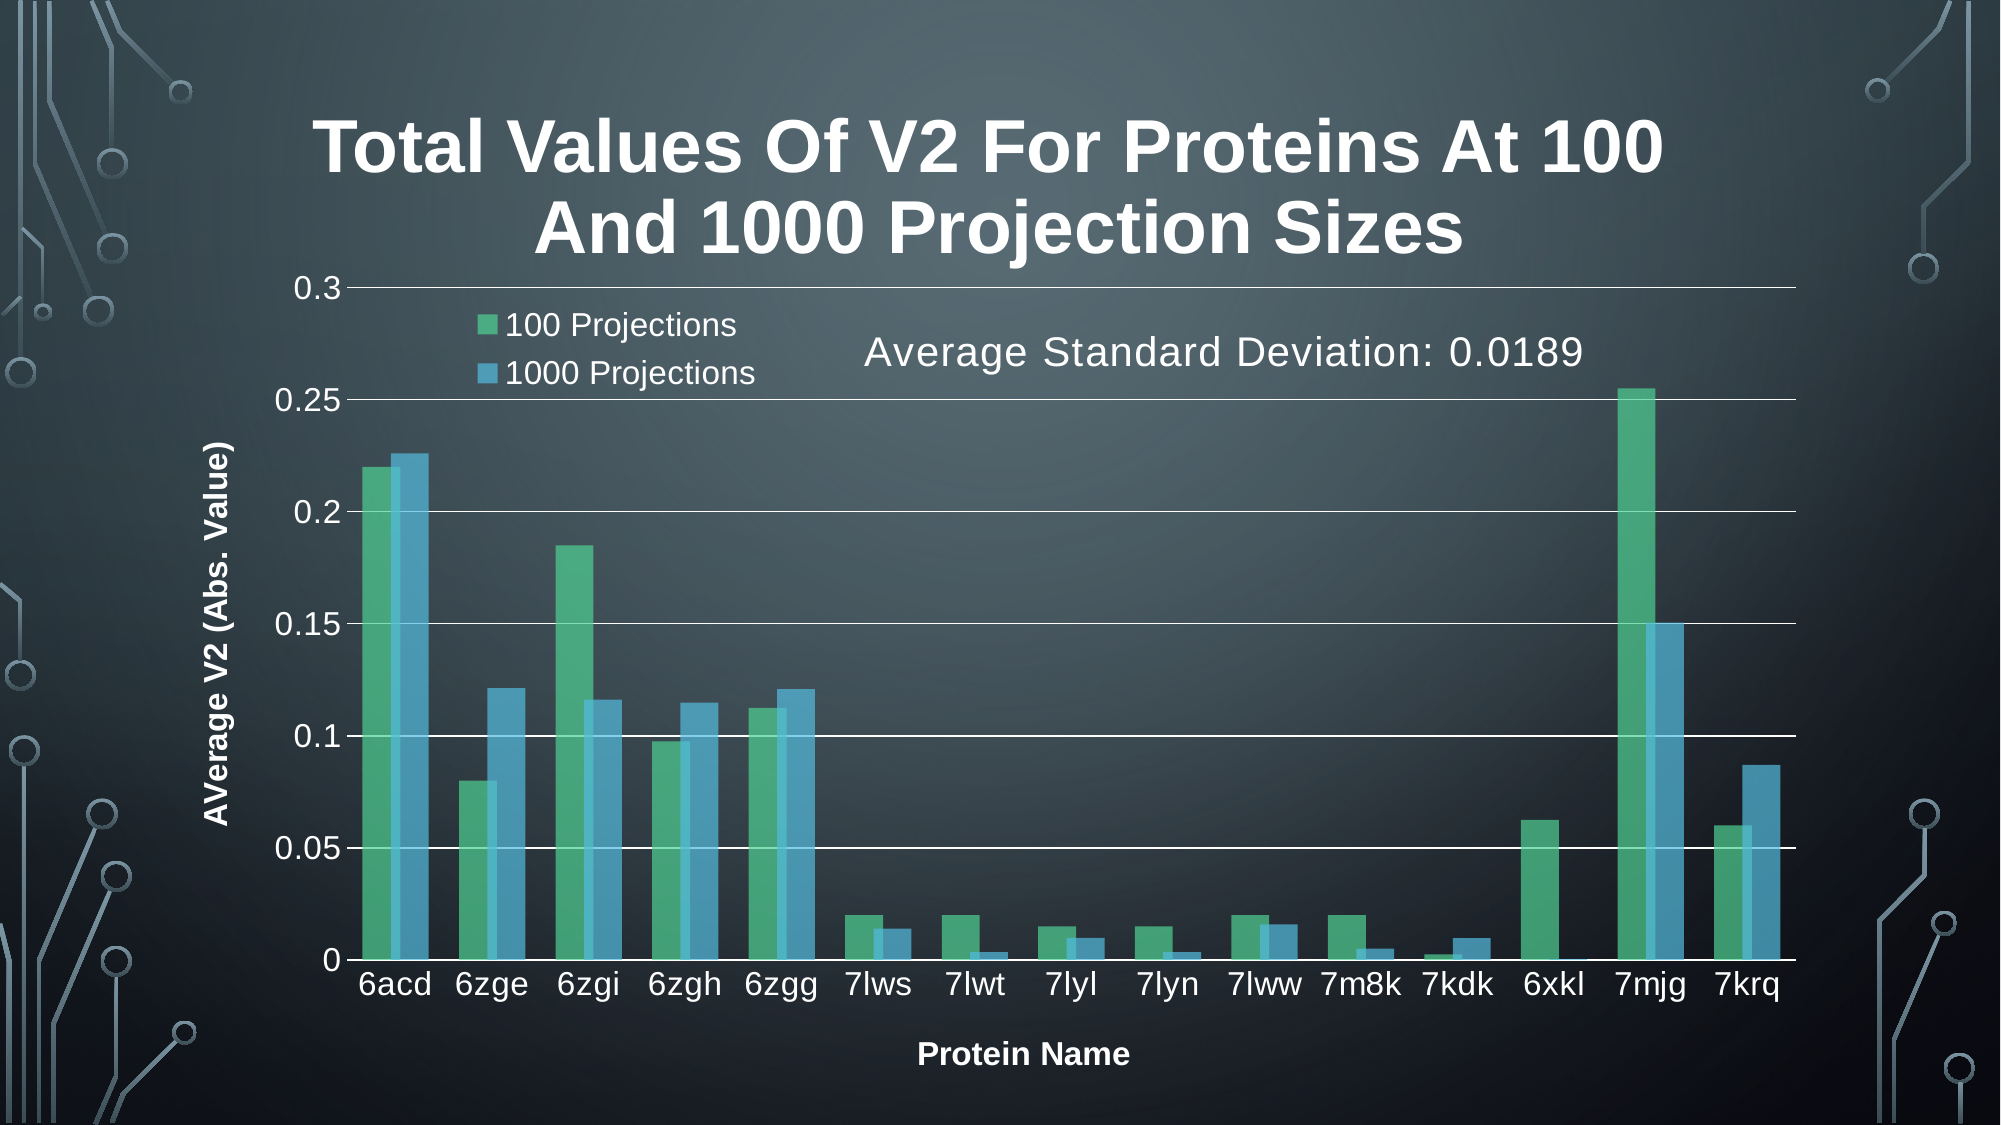

# Total Values Of V2 For Proteins At 100 And 1000 Projection Sizes

### Chart: Average Standard Deviation: 0.0189

| Category |  |  |
|---|---|---|
| 6acd | 0.22 | 0.226 |
| 6zge | 0.08 | 0.12125 |
| 6zgi | 0.185 | 0.11616666666666665 |
| 6zgh | 0.0975 | 0.11483333333333334 |
| 6zgg | 0.11250000000000002 | 0.12083333333333335 |
| 7lws | 0.02 | 0.013999999999999999 |
| 7lwt | 0.02 | 0.0035000000000000005 |
| 7lyl | 0.015 | 0.009833333333333333 |
| 7lyn | 0.015 | 0.0035 |
| 7lww | 0.02 | 0.015833333333333335 |
| 7m8k | 0.02 | 0.005 |
| 7kdk | 0.0024999999999999988 | 0.00975 |
| 6xkl | 0.0625 | 0.00040000000000000034 |
| 7mjg | 0.255 | 0.1505 |
| 7krq | 0.06 | 0.08700000000000001 |